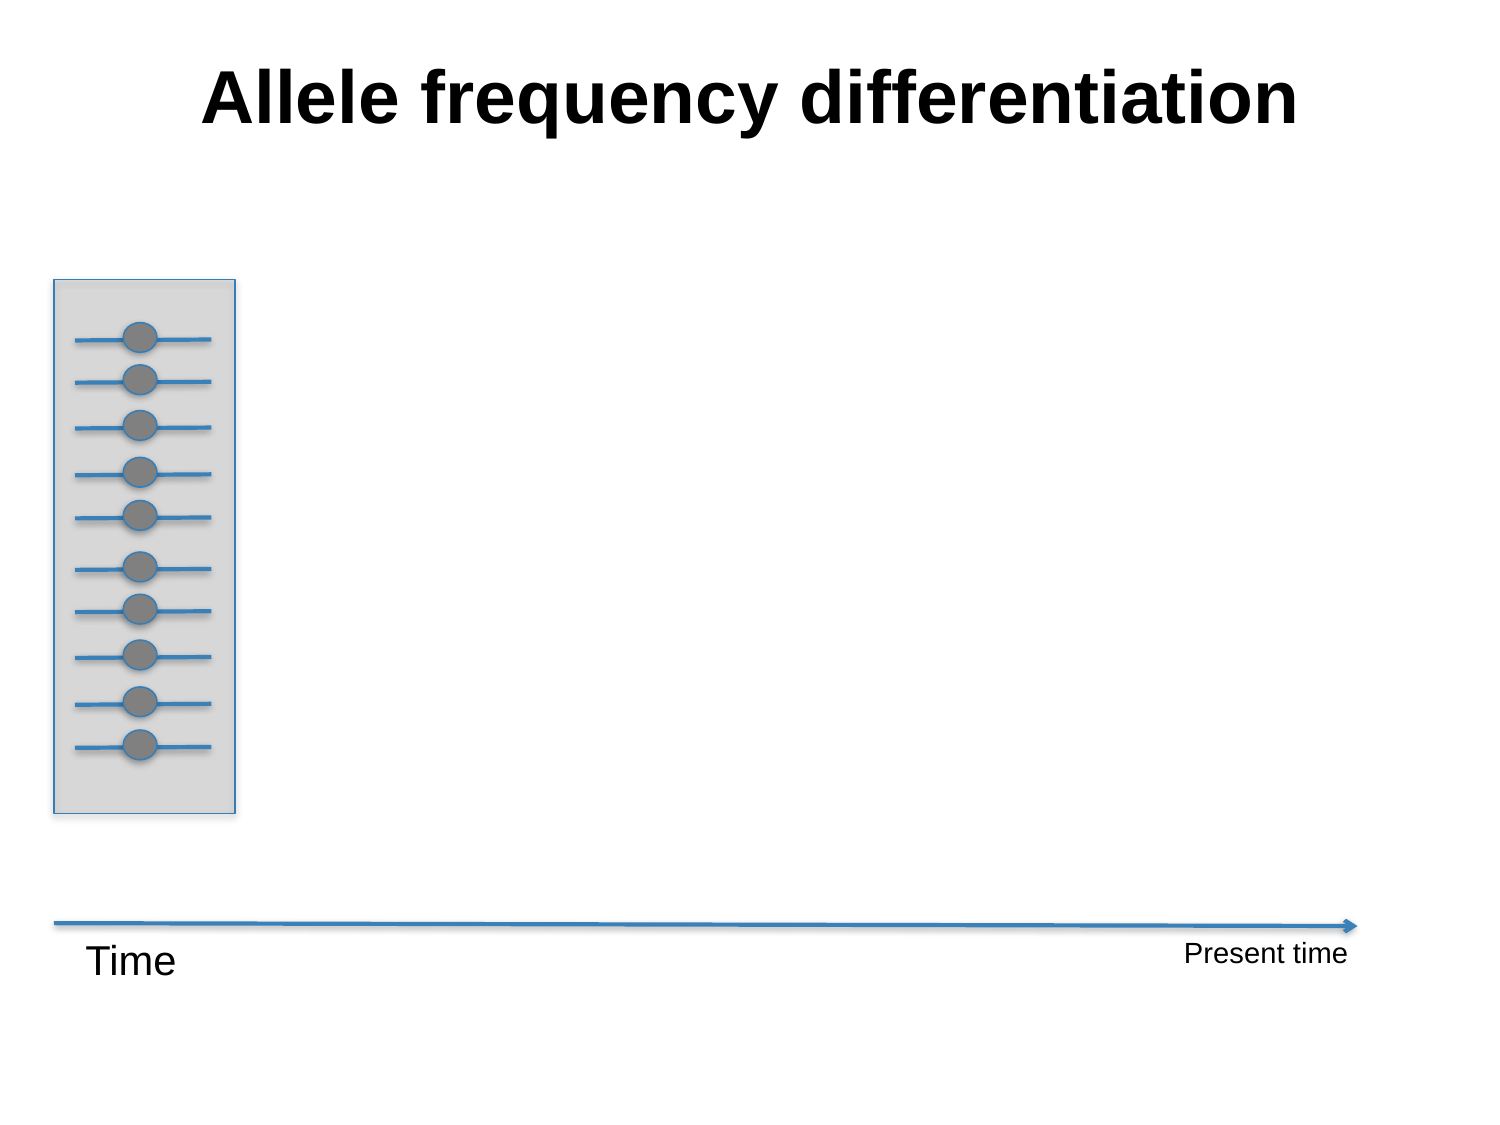

# Allele frequency differentiation

Time
Present time